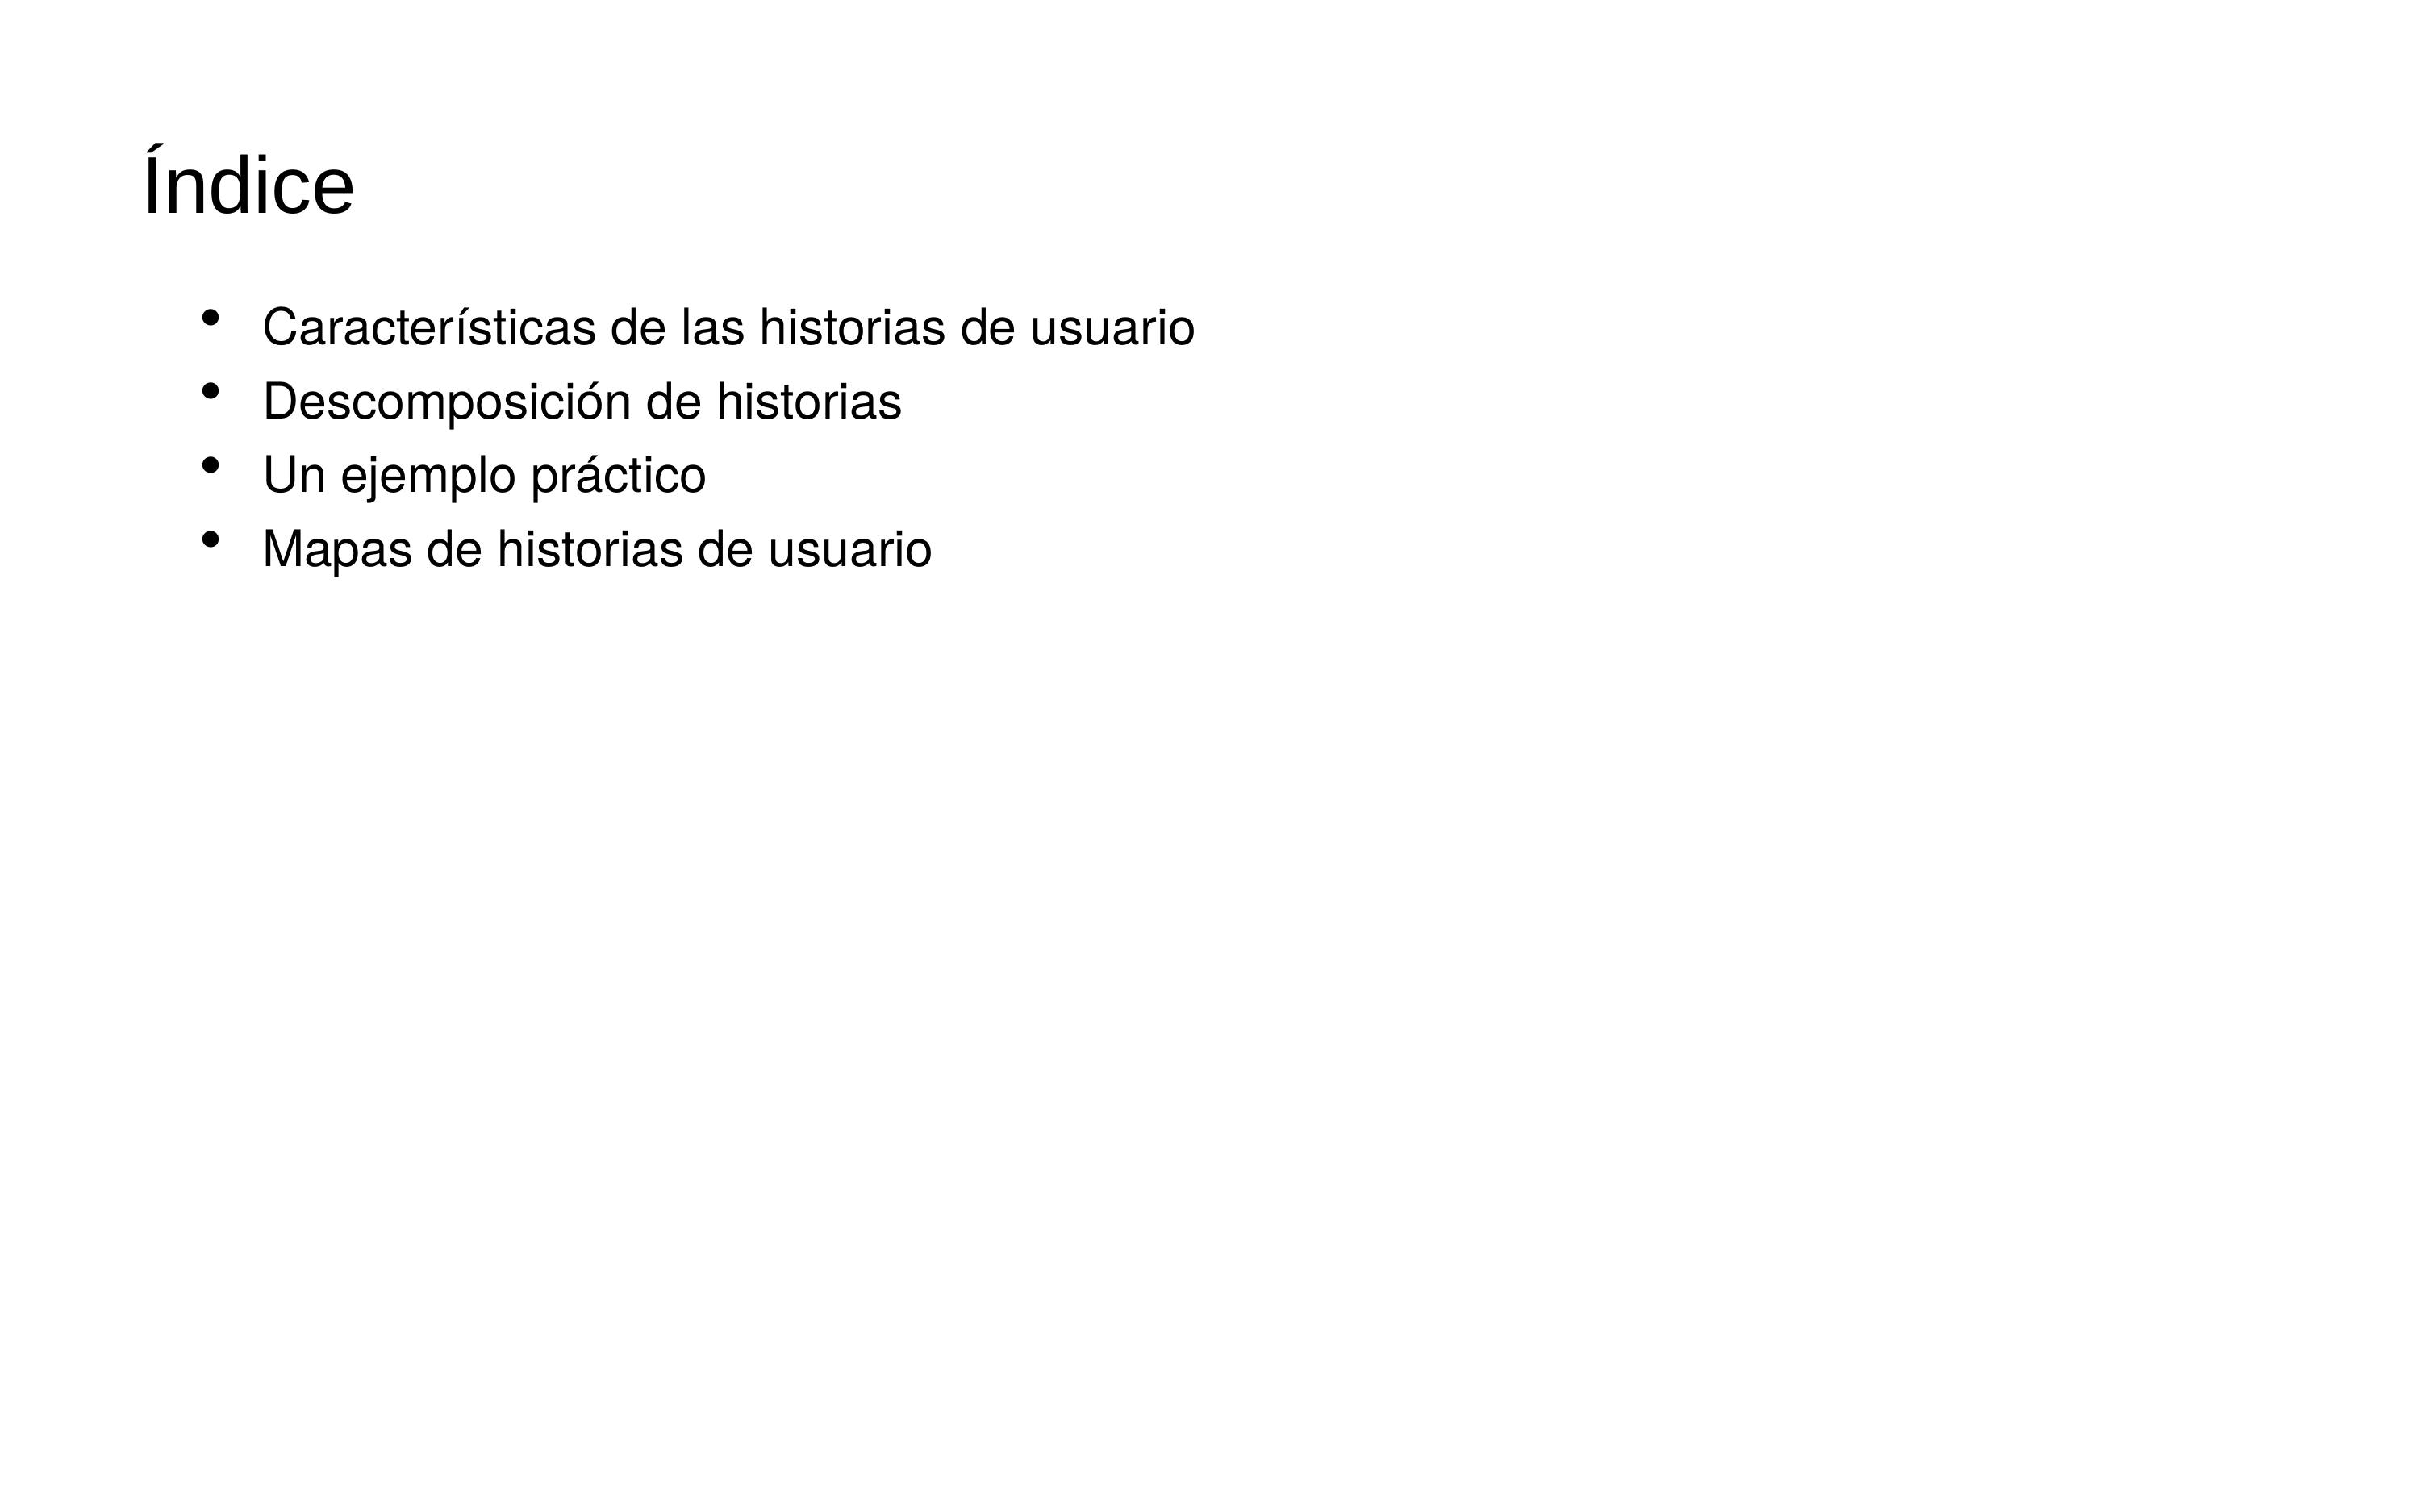

# Índice
Características de las historias de usuario
Descomposición de historias
Un ejemplo práctico
Mapas de historias de usuario